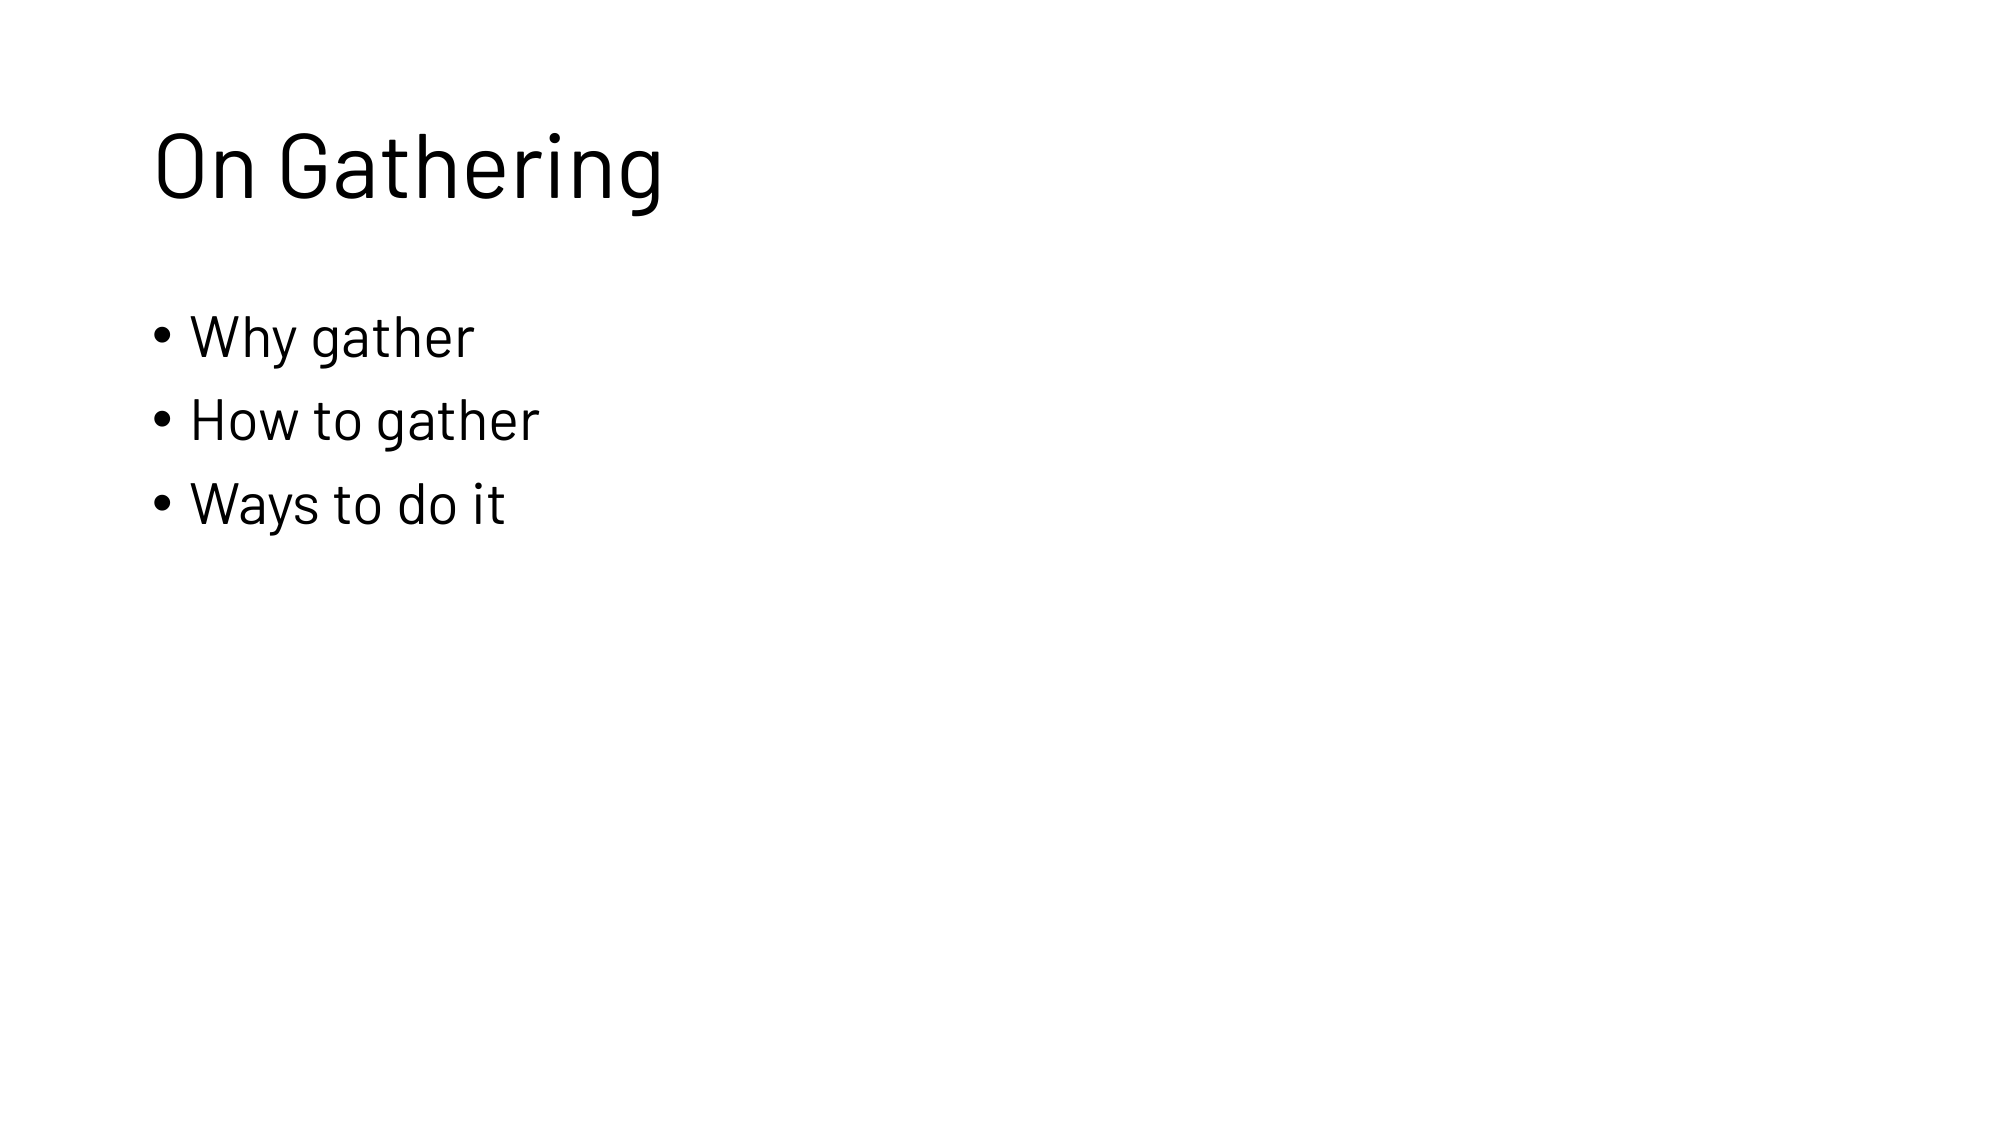

# On Gathering
Why gather
How to gather
Ways to do it